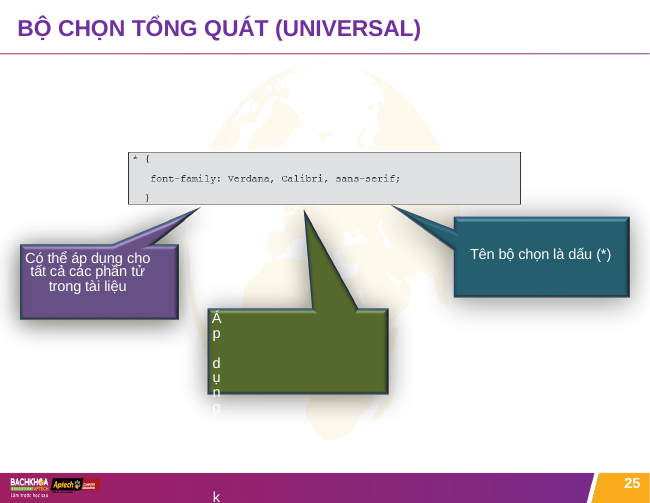

# BỘ CHỌN TỔNG QUÁT (UNIVERSAL)

Tên bộ chọn là dấu (*)
Có thể áp dụng cho
tất cả các phần tử
trong tài liệu

Áp dụng các kiểu chỉ ra
cho tất cả các phần tử
trong tài liệu
25